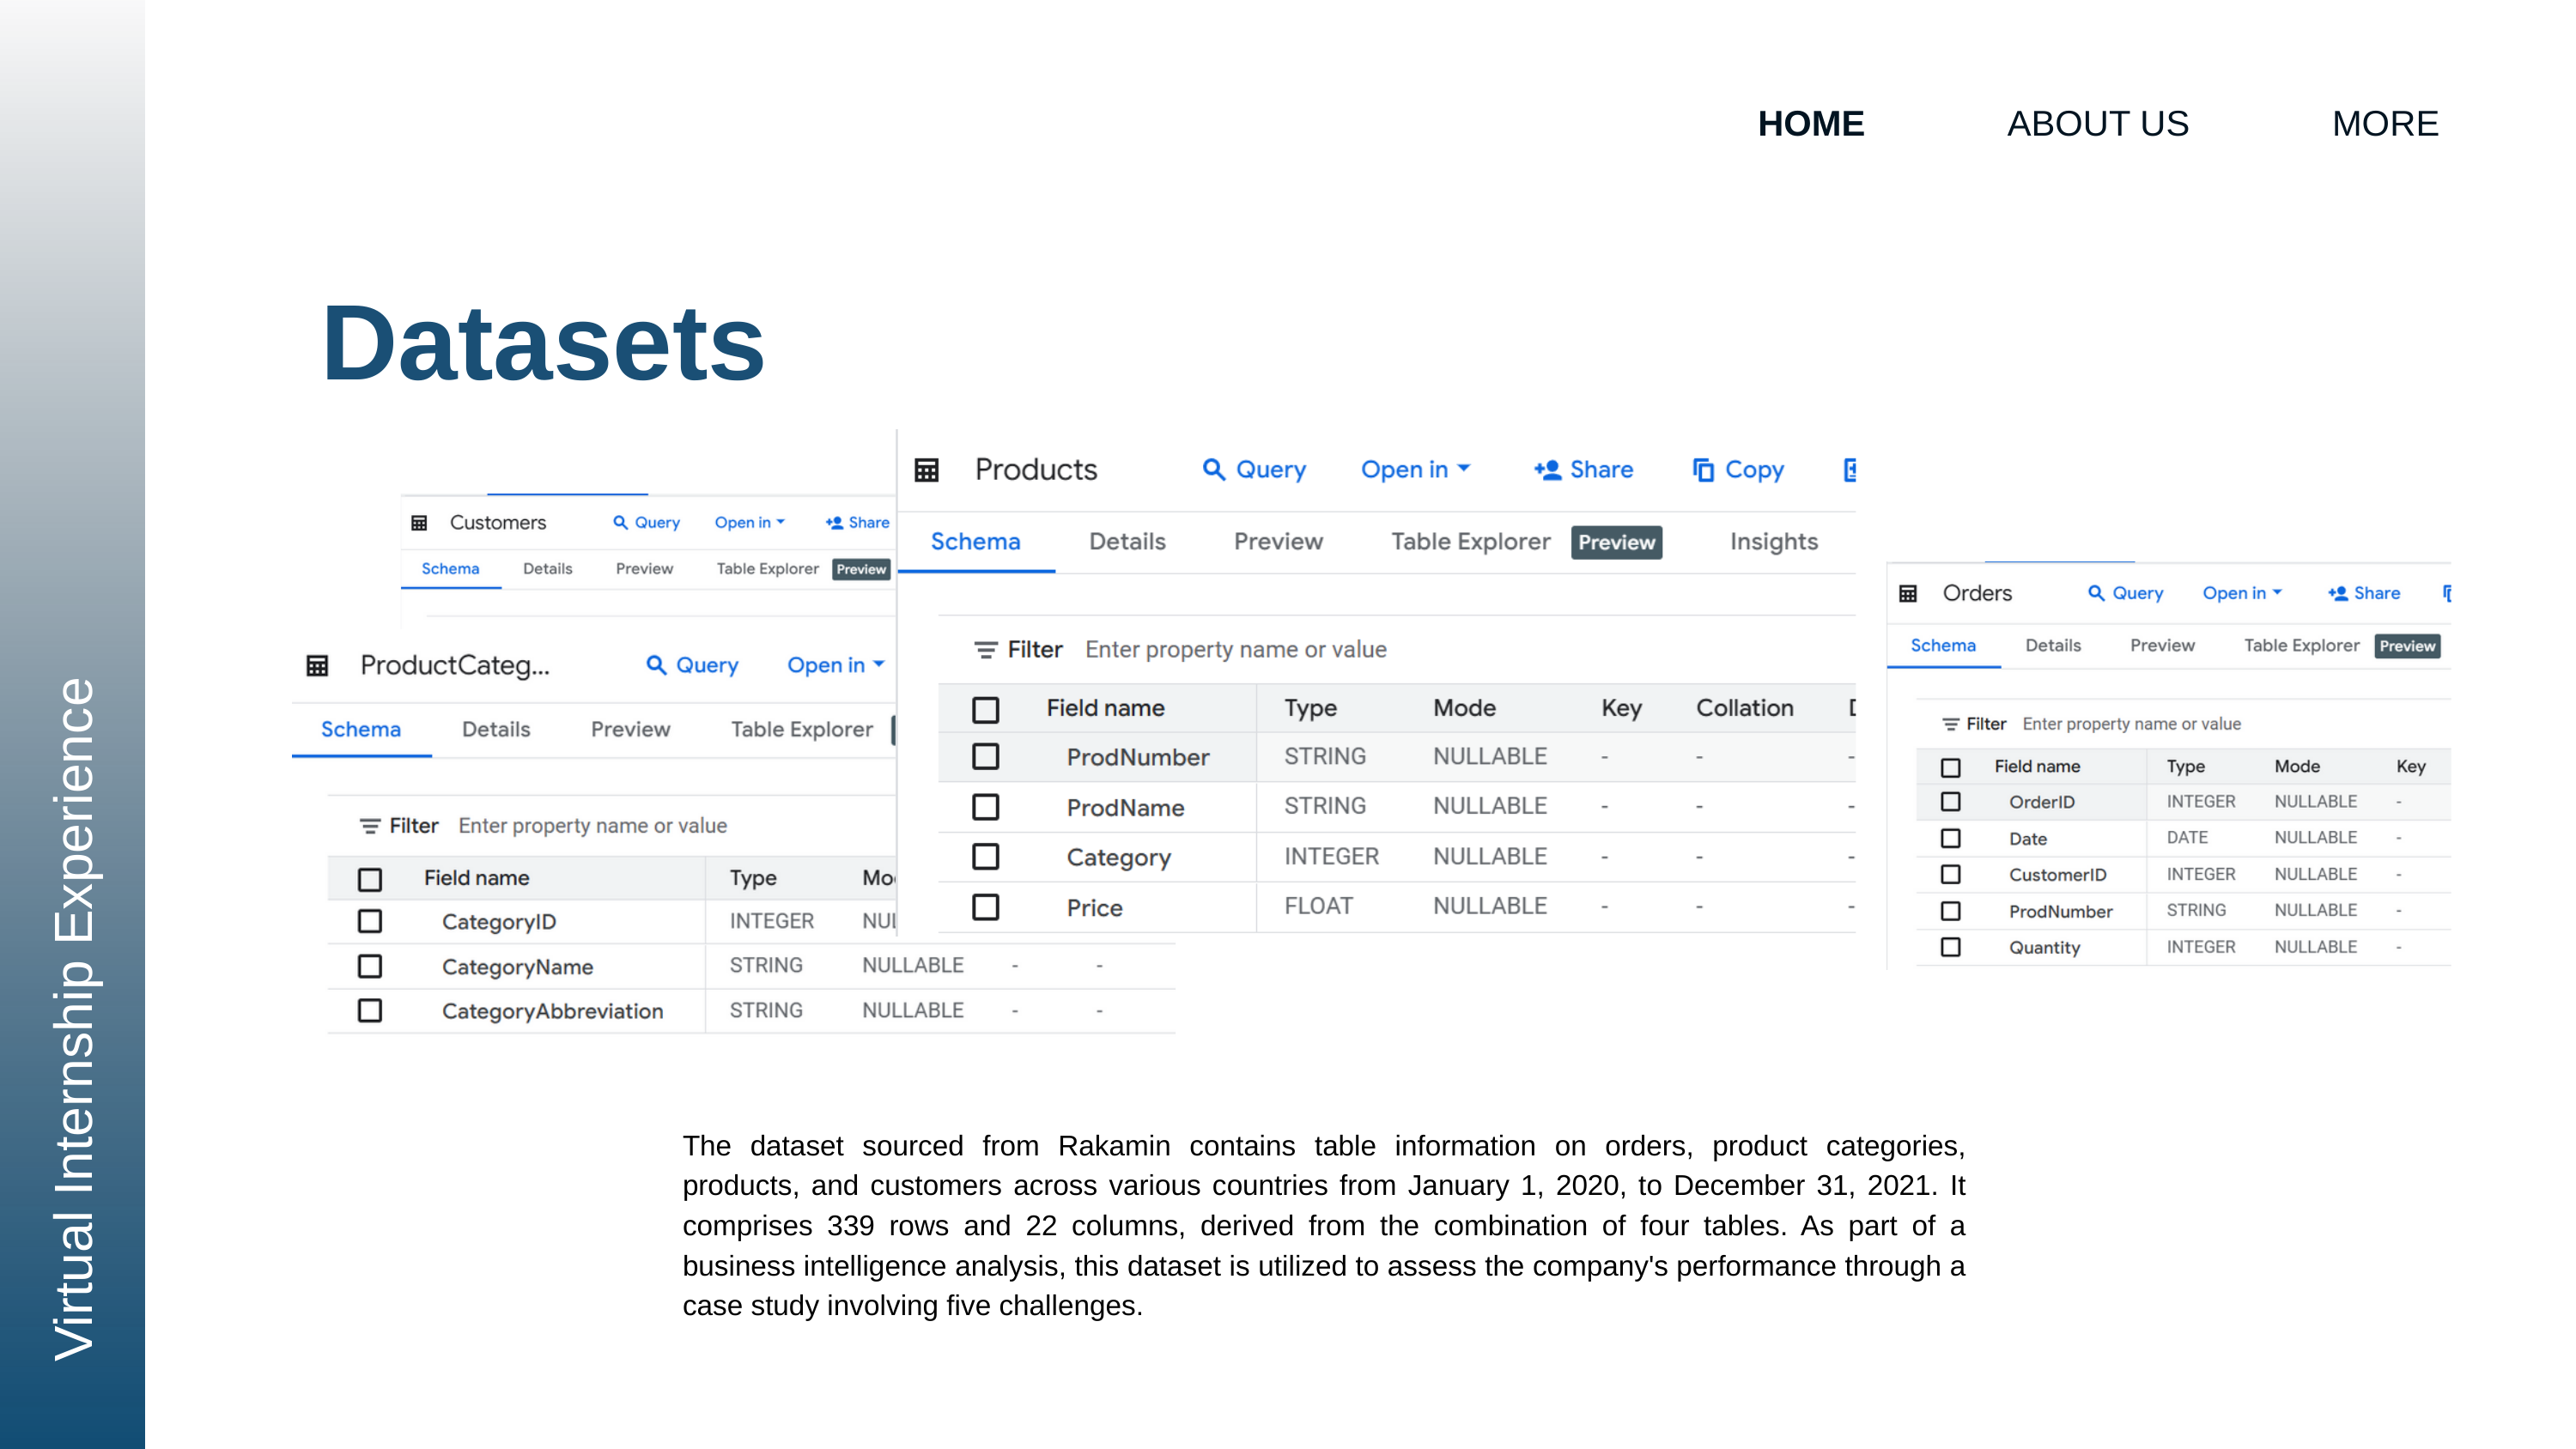

HOME
ABOUT US
MORE
Datasets

Virtual Internship Experience
The dataset sourced from Rakamin contains table information on orders, product categories, products, and customers across various countries from January 1, 2020, to December 31, 2021. It comprises 339 rows and 22 columns, derived from the combination of four tables. As part of a business intelligence analysis, this dataset is utilized to assess the company's performance through a case study involving five challenges.